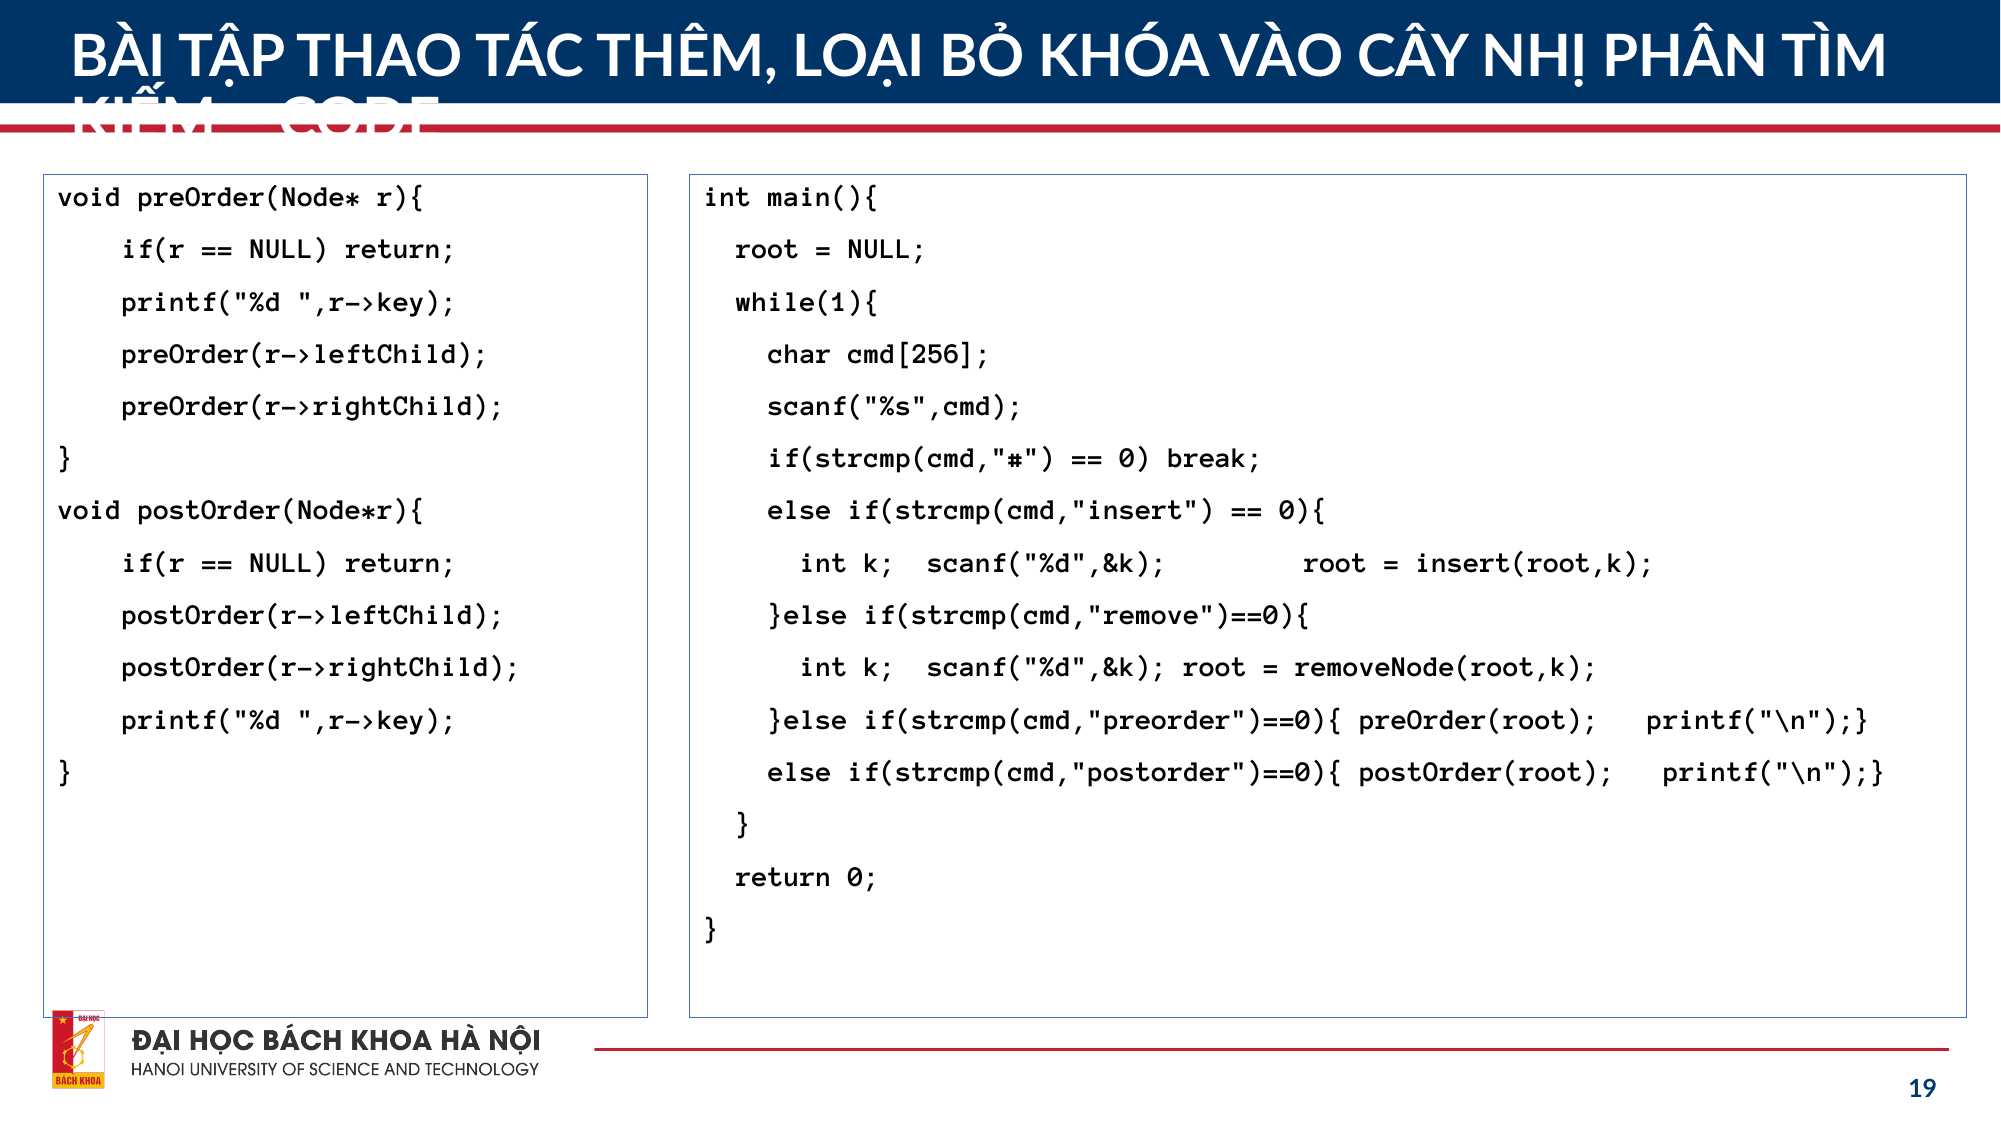

# BÀI TẬP THAO TÁC THÊM, LOẠI BỎ KHÓA VÀO CÂY NHỊ PHÂN TÌM KIẾM – CODE
void preOrder(Node* r){
    if(r == NULL) return;
    printf("%d ",r->key);
    preOrder(r->leftChild);
    preOrder(r->rightChild);
}
void postOrder(Node*r){
    if(r == NULL) return;
    postOrder(r->leftChild);
    postOrder(r->rightChild);
    printf("%d ",r->key);
}
int main(){
  root = NULL;
  while(1){
    char cmd[256];
    scanf("%s",cmd);
    if(strcmp(cmd,"#") == 0) break;
    else if(strcmp(cmd,"insert") == 0){
      int k;  scanf("%d",&k);	root = insert(root,k);
    }else if(strcmp(cmd,"remove")==0){
      int k;  scanf("%d",&k); root = removeNode(root,k);
    }else if(strcmp(cmd,"preorder")==0){ preOrder(root);   printf("\n");}
    else if(strcmp(cmd,"postorder")==0){ postOrder(root);   printf("\n");}
  }
  return 0;
}
19